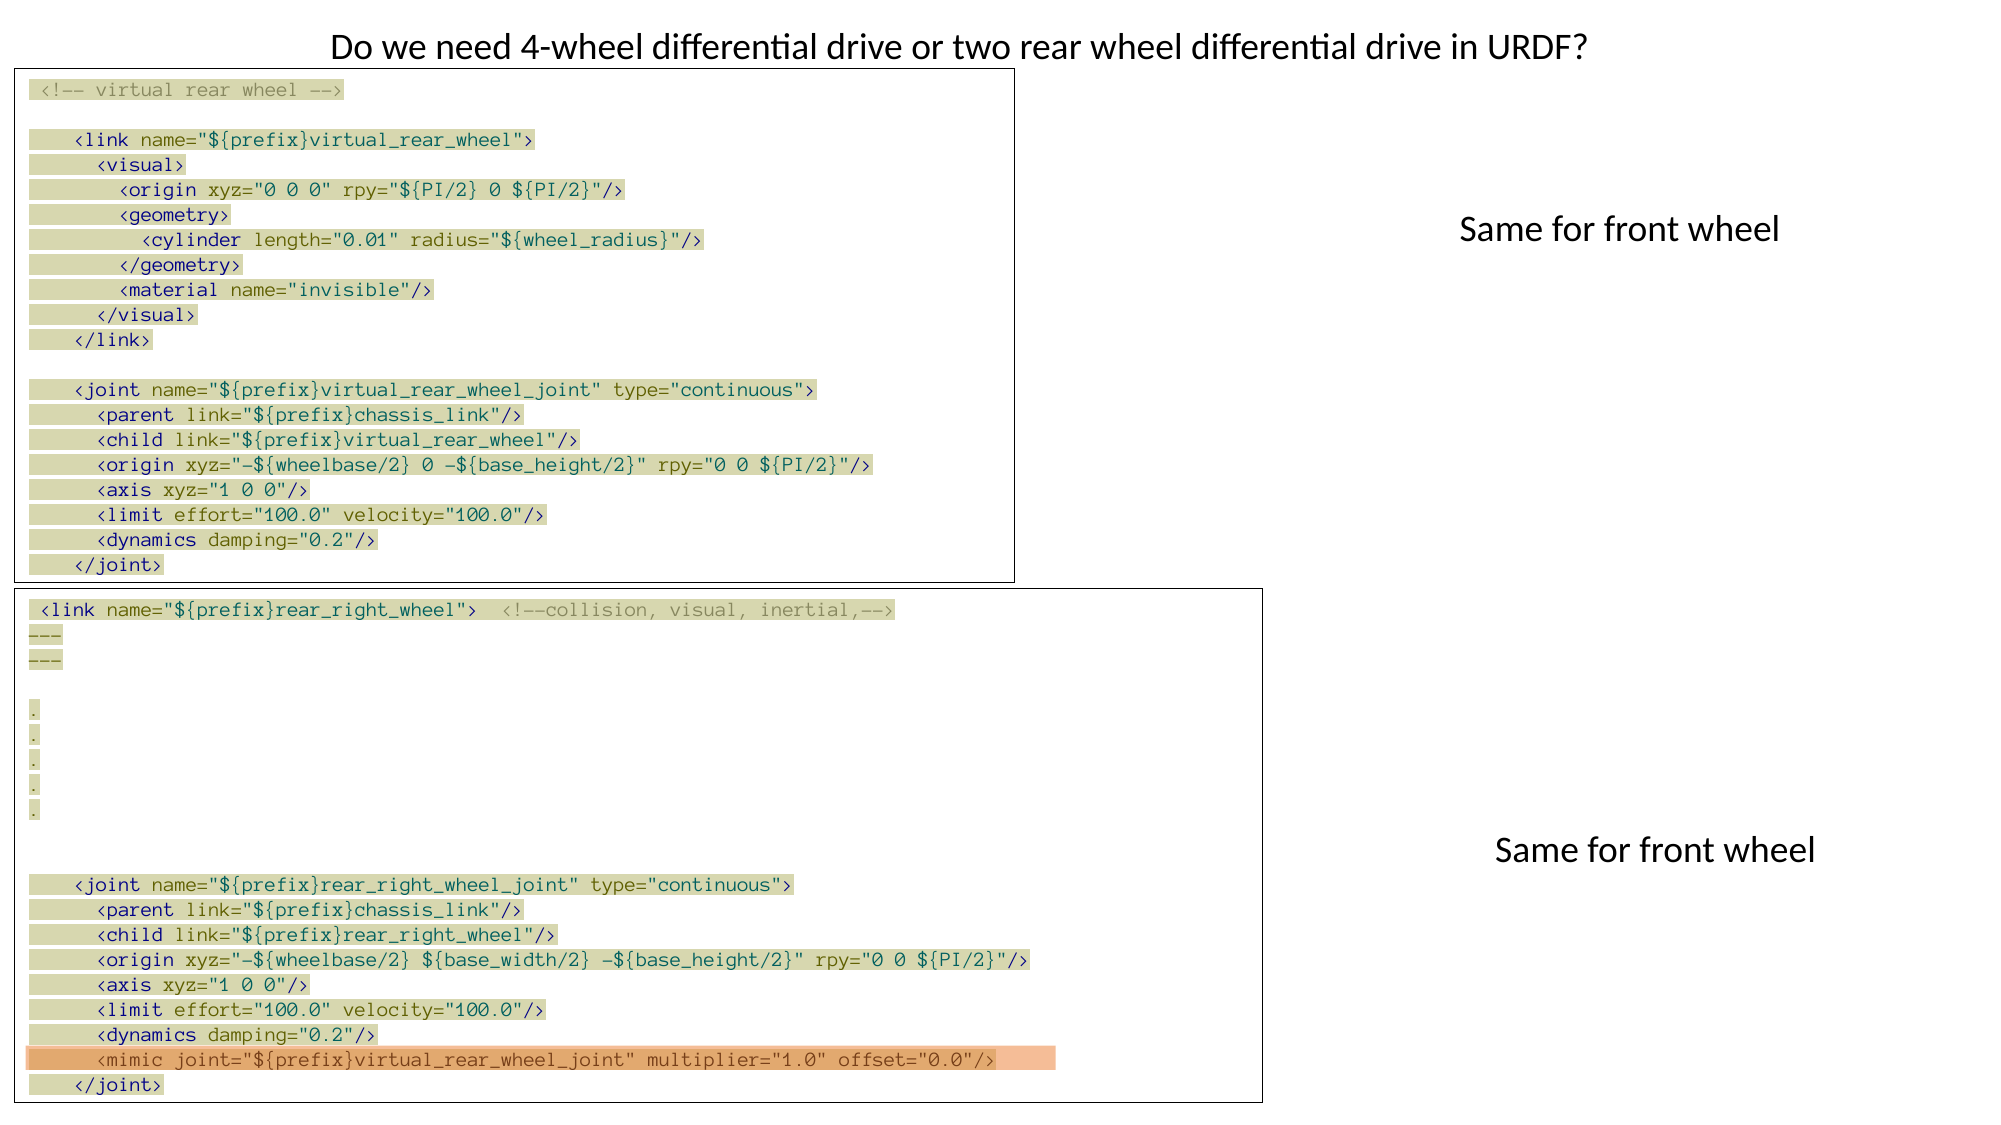

Do we need 4-wheel differential drive or two rear wheel differential drive in URDF?
 <!-- virtual rear wheel -->

    <link name="${prefix}virtual_rear_wheel">
      <visual>
        <origin xyz="0 0 0" rpy="${PI/2} 0 ${PI/2}"/>
        <geometry>
          <cylinder length="0.01" radius="${wheel_radius}"/>
        </geometry>
        <material name="invisible"/>
      </visual>
    </link>

    <joint name="${prefix}virtual_rear_wheel_joint" type="continuous">
      <parent link="${prefix}chassis_link"/>
      <child link="${prefix}virtual_rear_wheel"/>
      <origin xyz="-${wheelbase/2} 0 -${base_height/2}" rpy="0 0 ${PI/2}"/>
      <axis xyz="1 0 0"/>
      <limit effort="100.0" velocity="100.0"/>
      <dynamics damping="0.2"/>
    </joint>
Same for front wheel
 <link name="${prefix}rear_right_wheel">  <!--collision, visual, inertial,-->
---
---

.
.
.
.
.

    <joint name="${prefix}rear_right_wheel_joint" type="continuous">
      <parent link="${prefix}chassis_link"/>
      <child link="${prefix}rear_right_wheel"/>
      <origin xyz="-${wheelbase/2} ${base_width/2} -${base_height/2}" rpy="0 0 ${PI/2}"/>
      <axis xyz="1 0 0"/>
      <limit effort="100.0" velocity="100.0"/>
      <dynamics damping="0.2"/>
      <mimic joint="${prefix}virtual_rear_wheel_joint" multiplier="1.0" offset="0.0"/>
    </joint>
Same for front wheel